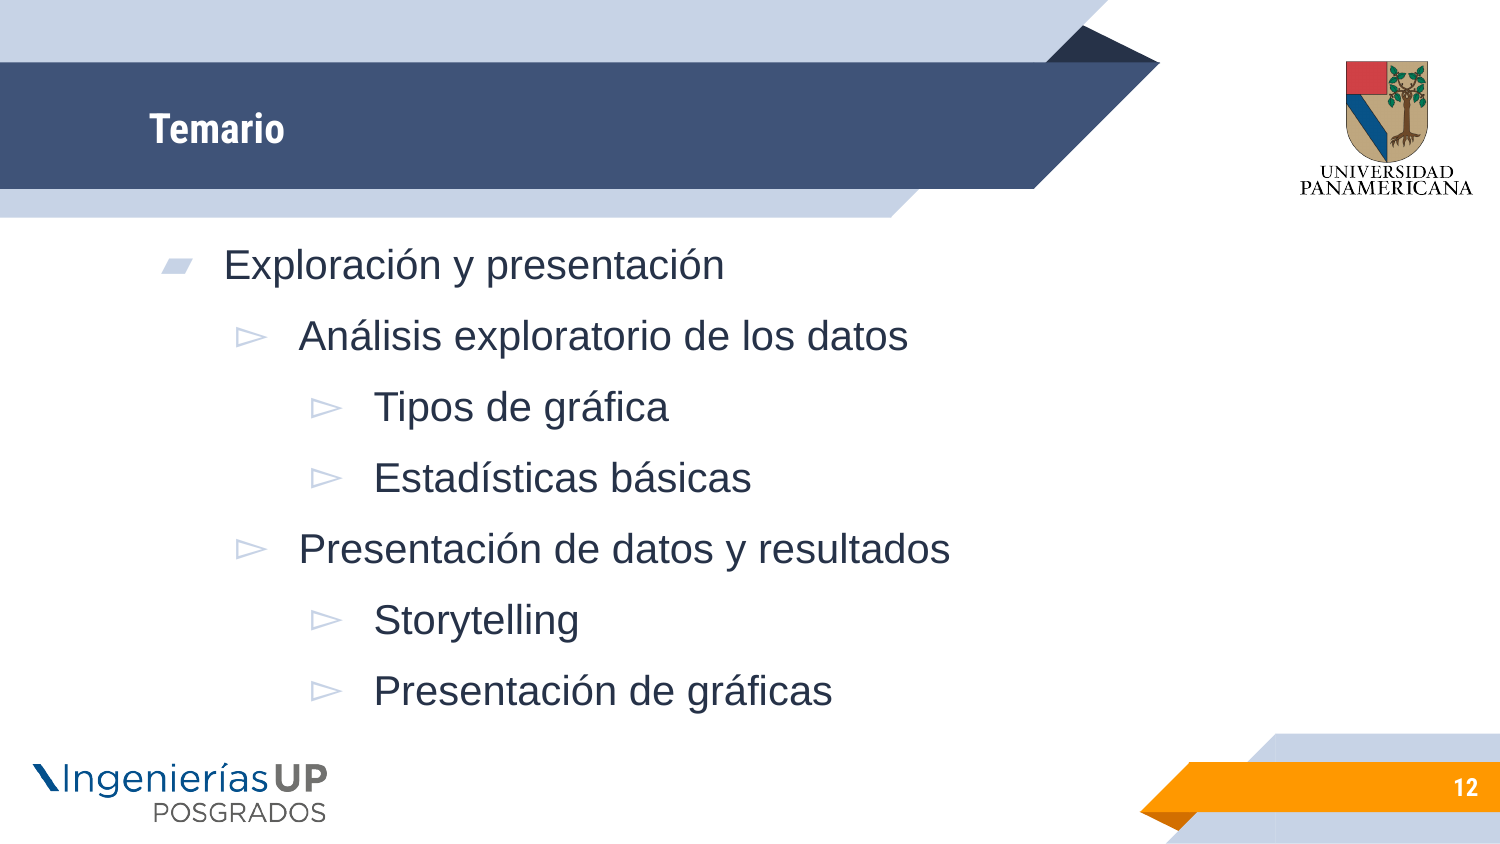

# Temario
Exploración y presentación
Análisis exploratorio de los datos
Tipos de gráfica
Estadísticas básicas
Presentación de datos y resultados
Storytelling
Presentación de gráficas
12